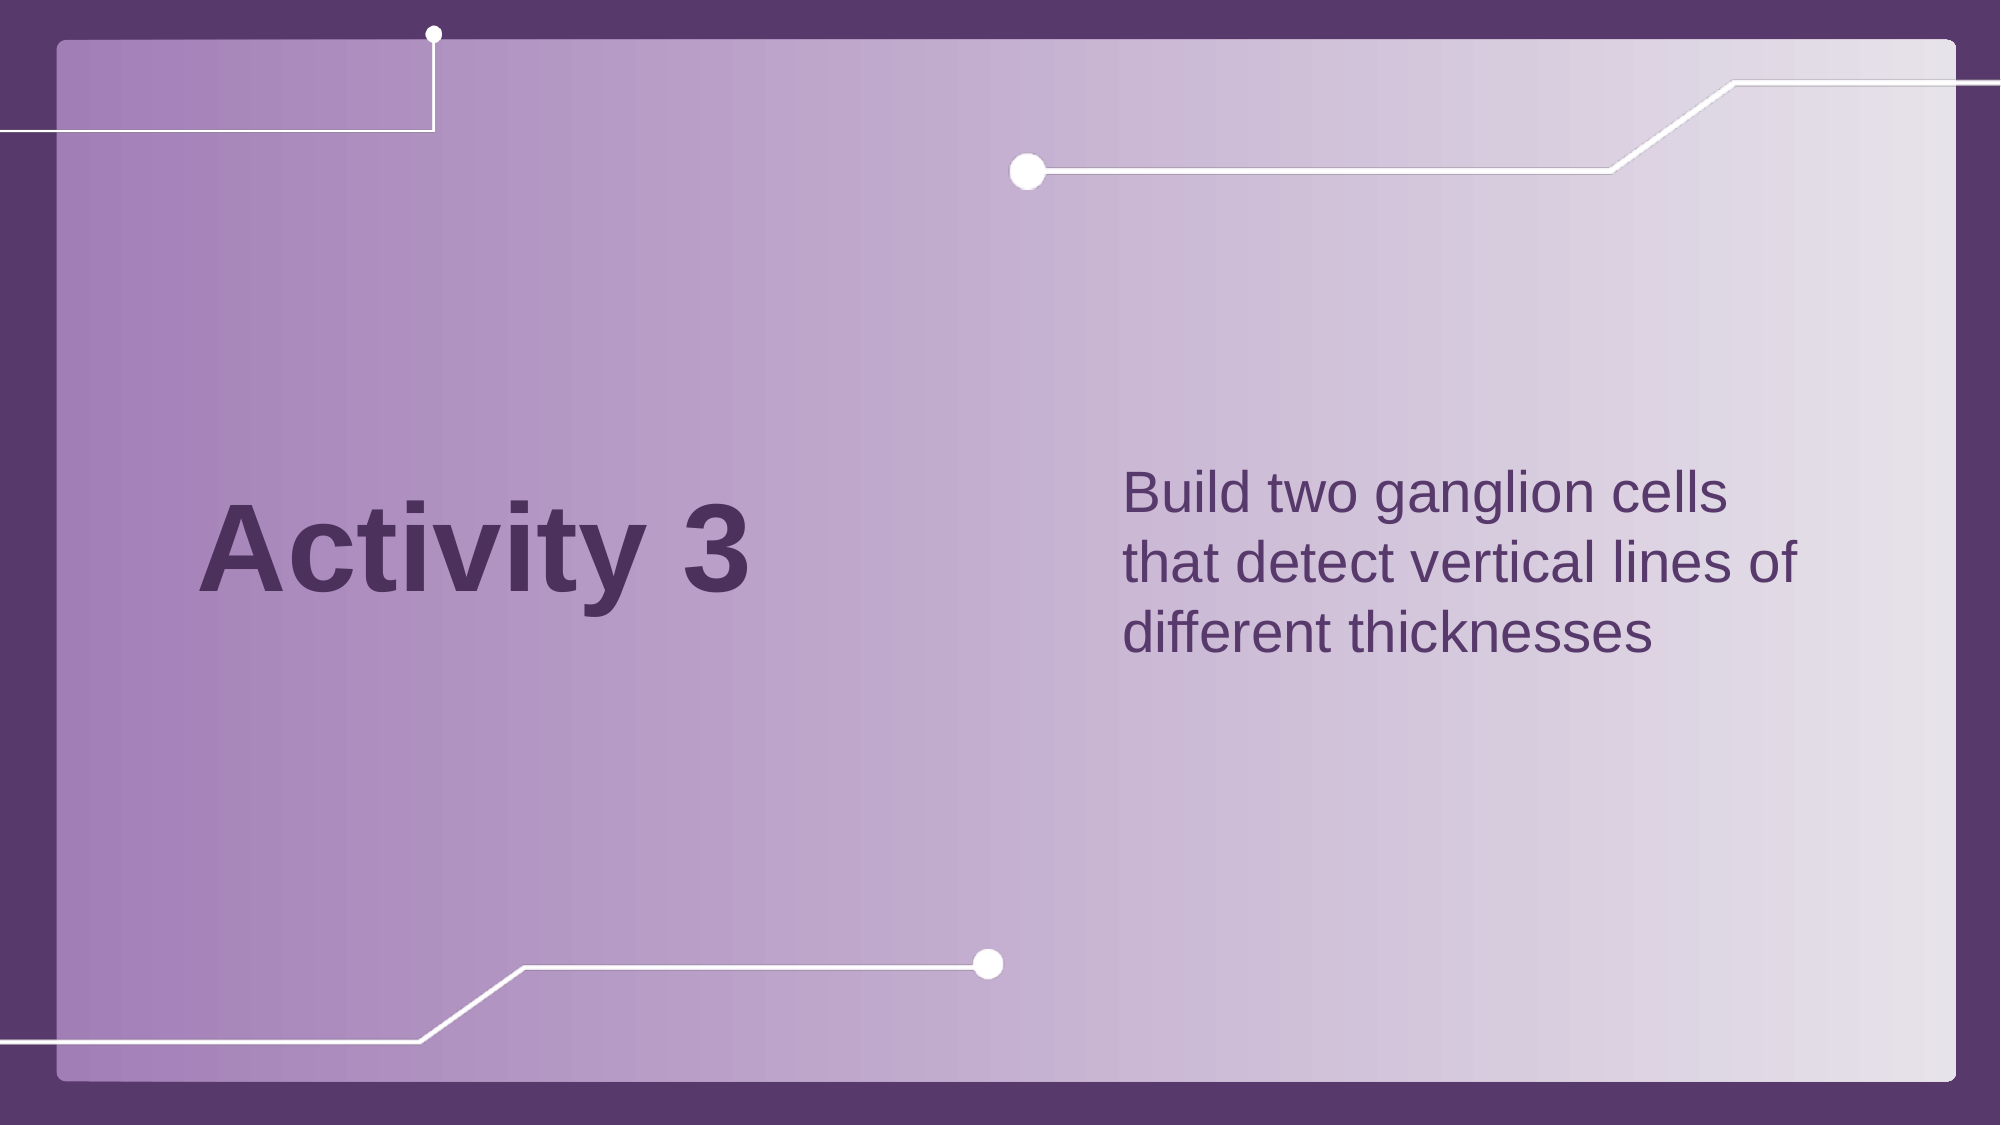

Build two ganglion cells that detect vertical lines of different thicknesses
Activity 3